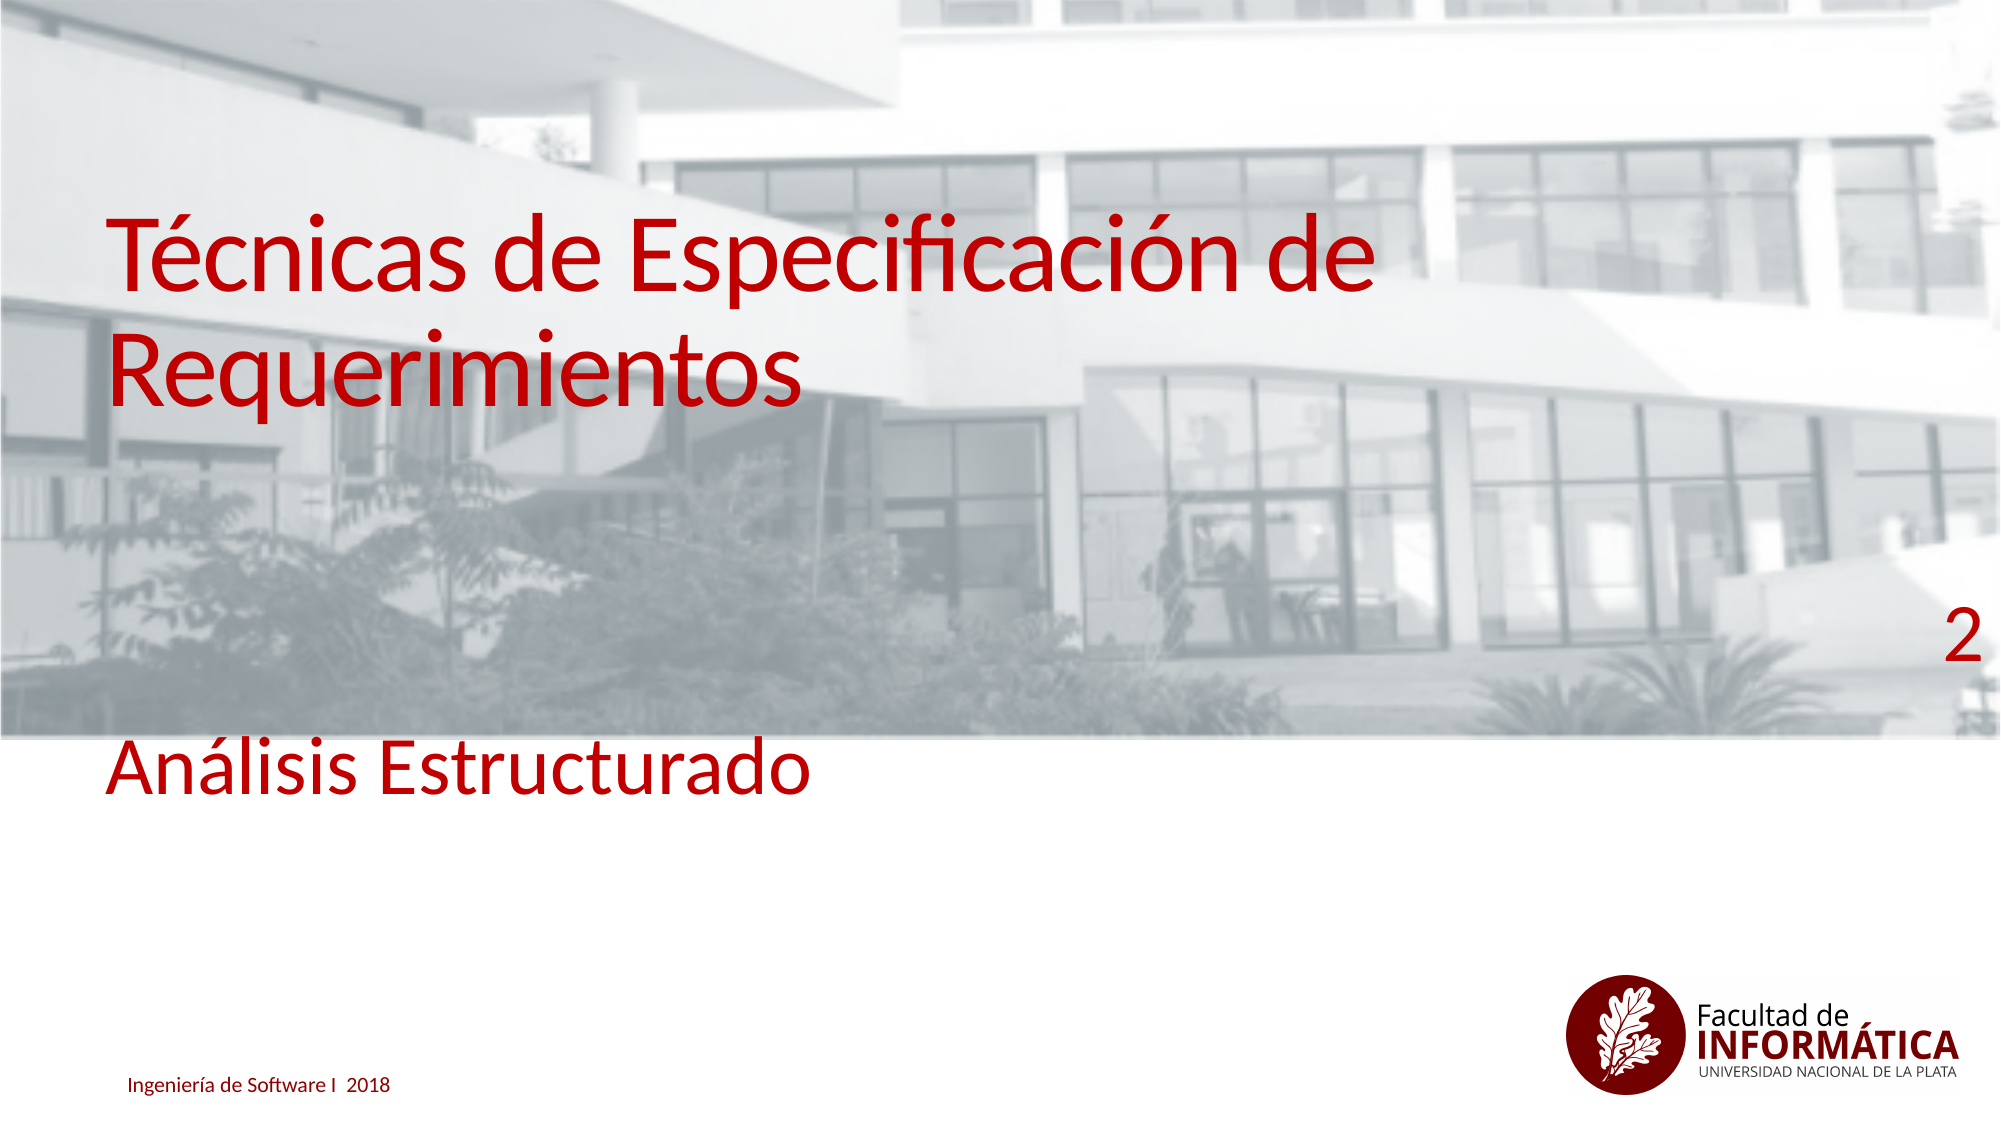

Técnicas de Especificación de Requerimientos
2
Análisis Estructurado
Ingeniería de Software I  2018